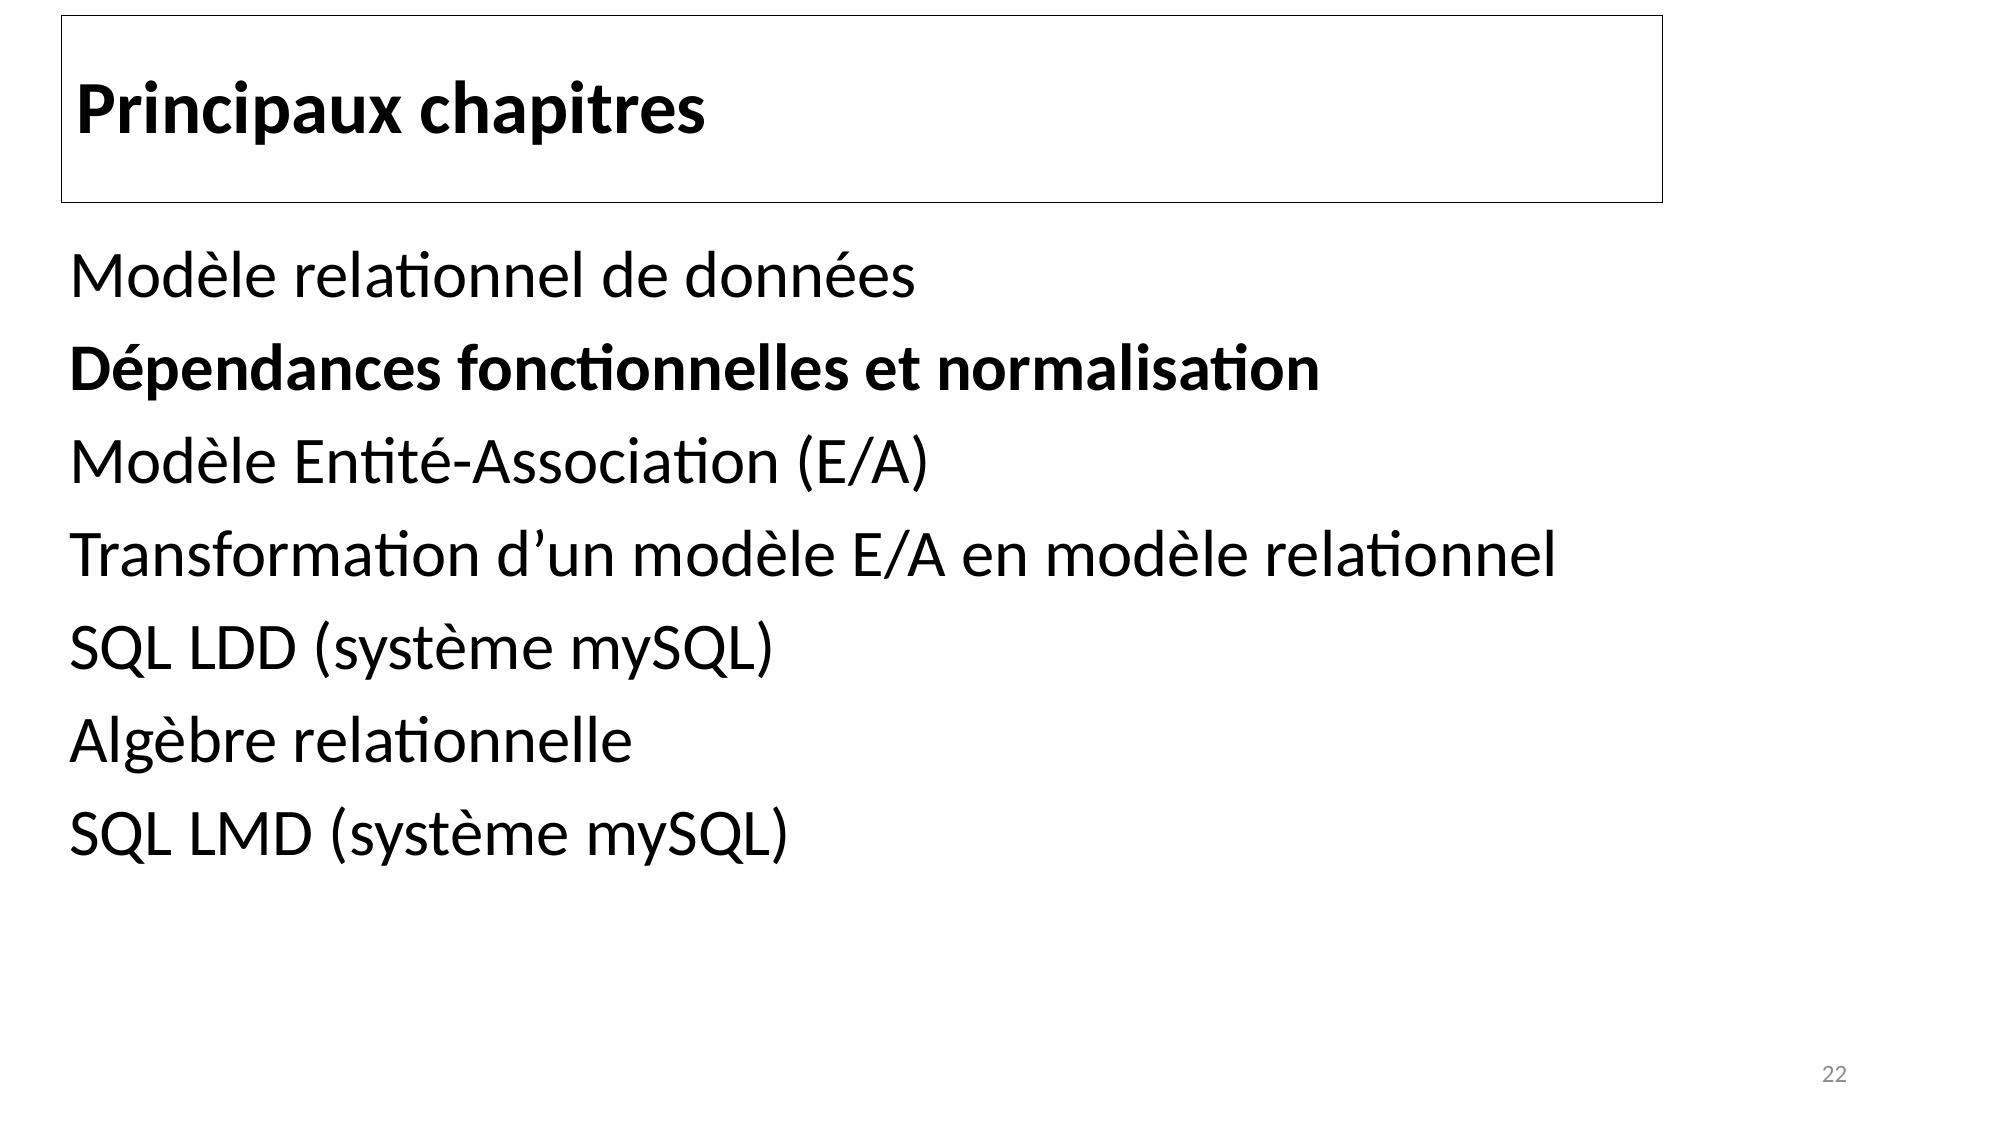

# Principaux chapitres
Modèle relationnel de données
Dépendances fonctionnelles et normalisation
Modèle Entité-Association (E/A)
Transformation d’un modèle E/A en modèle relationnel
SQL LDD (système mySQL)
Algèbre relationnelle
SQL LMD (système mySQL)

22